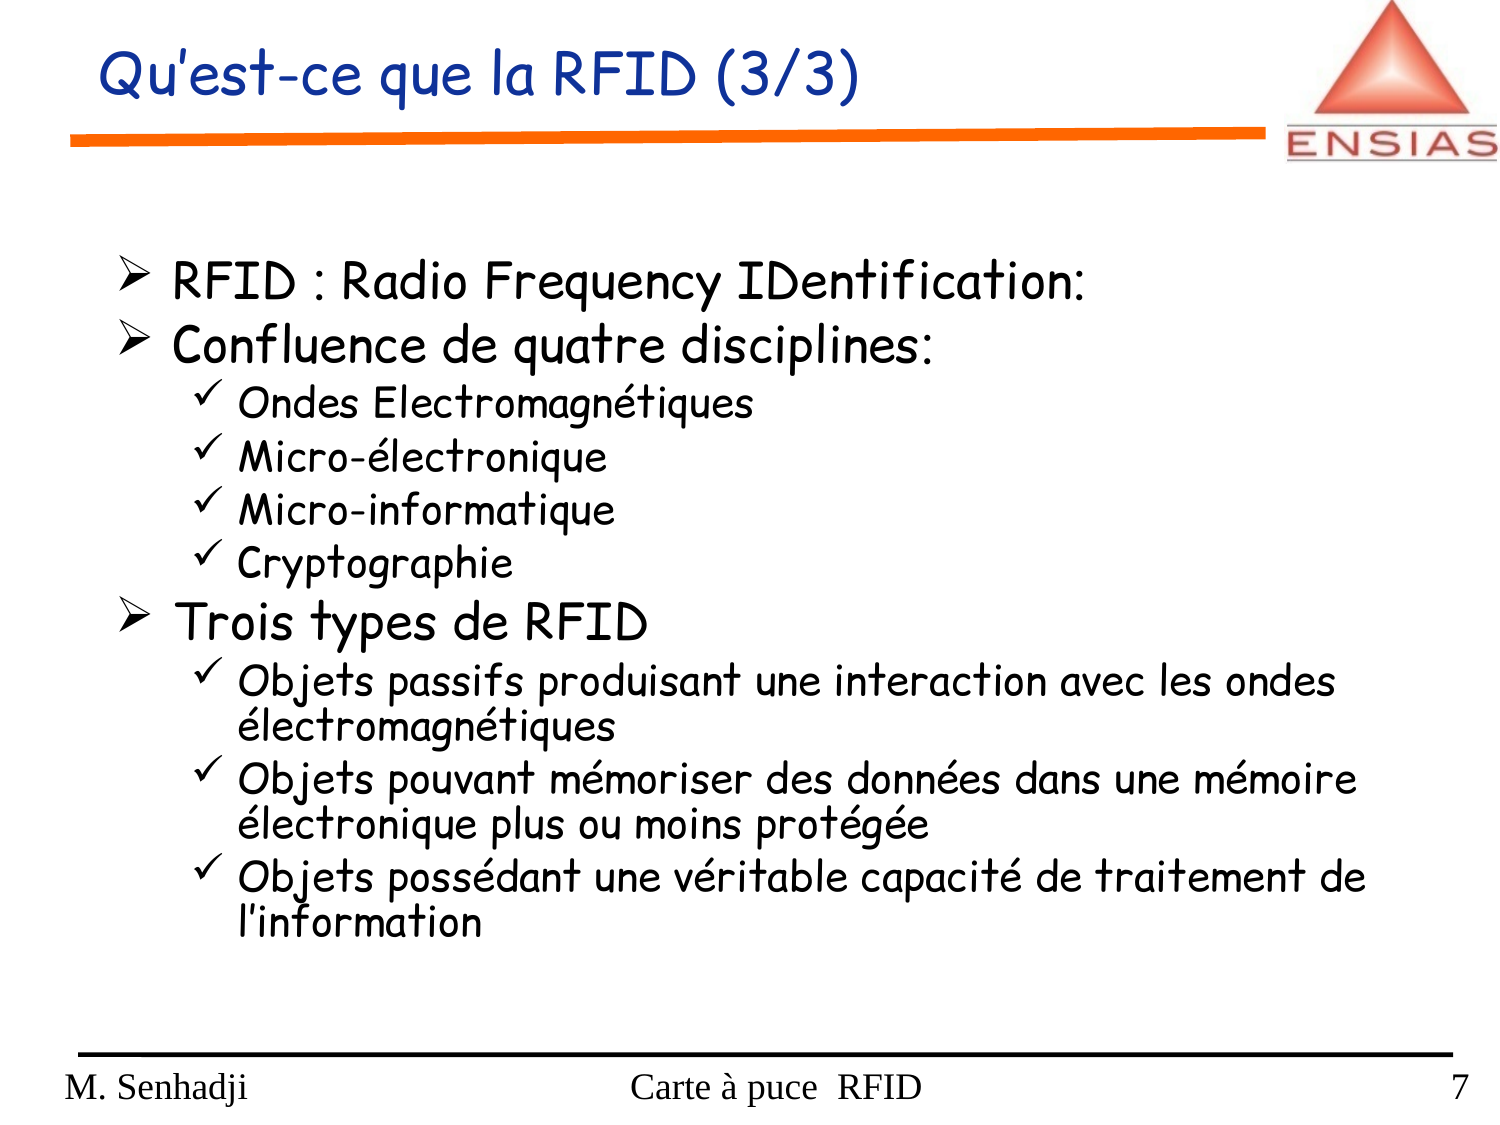

Qu’est-ce que la RFID (3/3)

RFID : Radio Frequency IDentification:
Confluence de quatre disciplines:
Ondes Electromagnétiques
Micro-électronique
Micro-informatique
Cryptographie
Trois types de RFID
Objets passifs produisant une interaction avec les ondes électromagnétiques
Objets pouvant mémoriser des données dans une mémoire électronique plus ou moins protégée
Objets possédant une véritable capacité de traitement de l’information